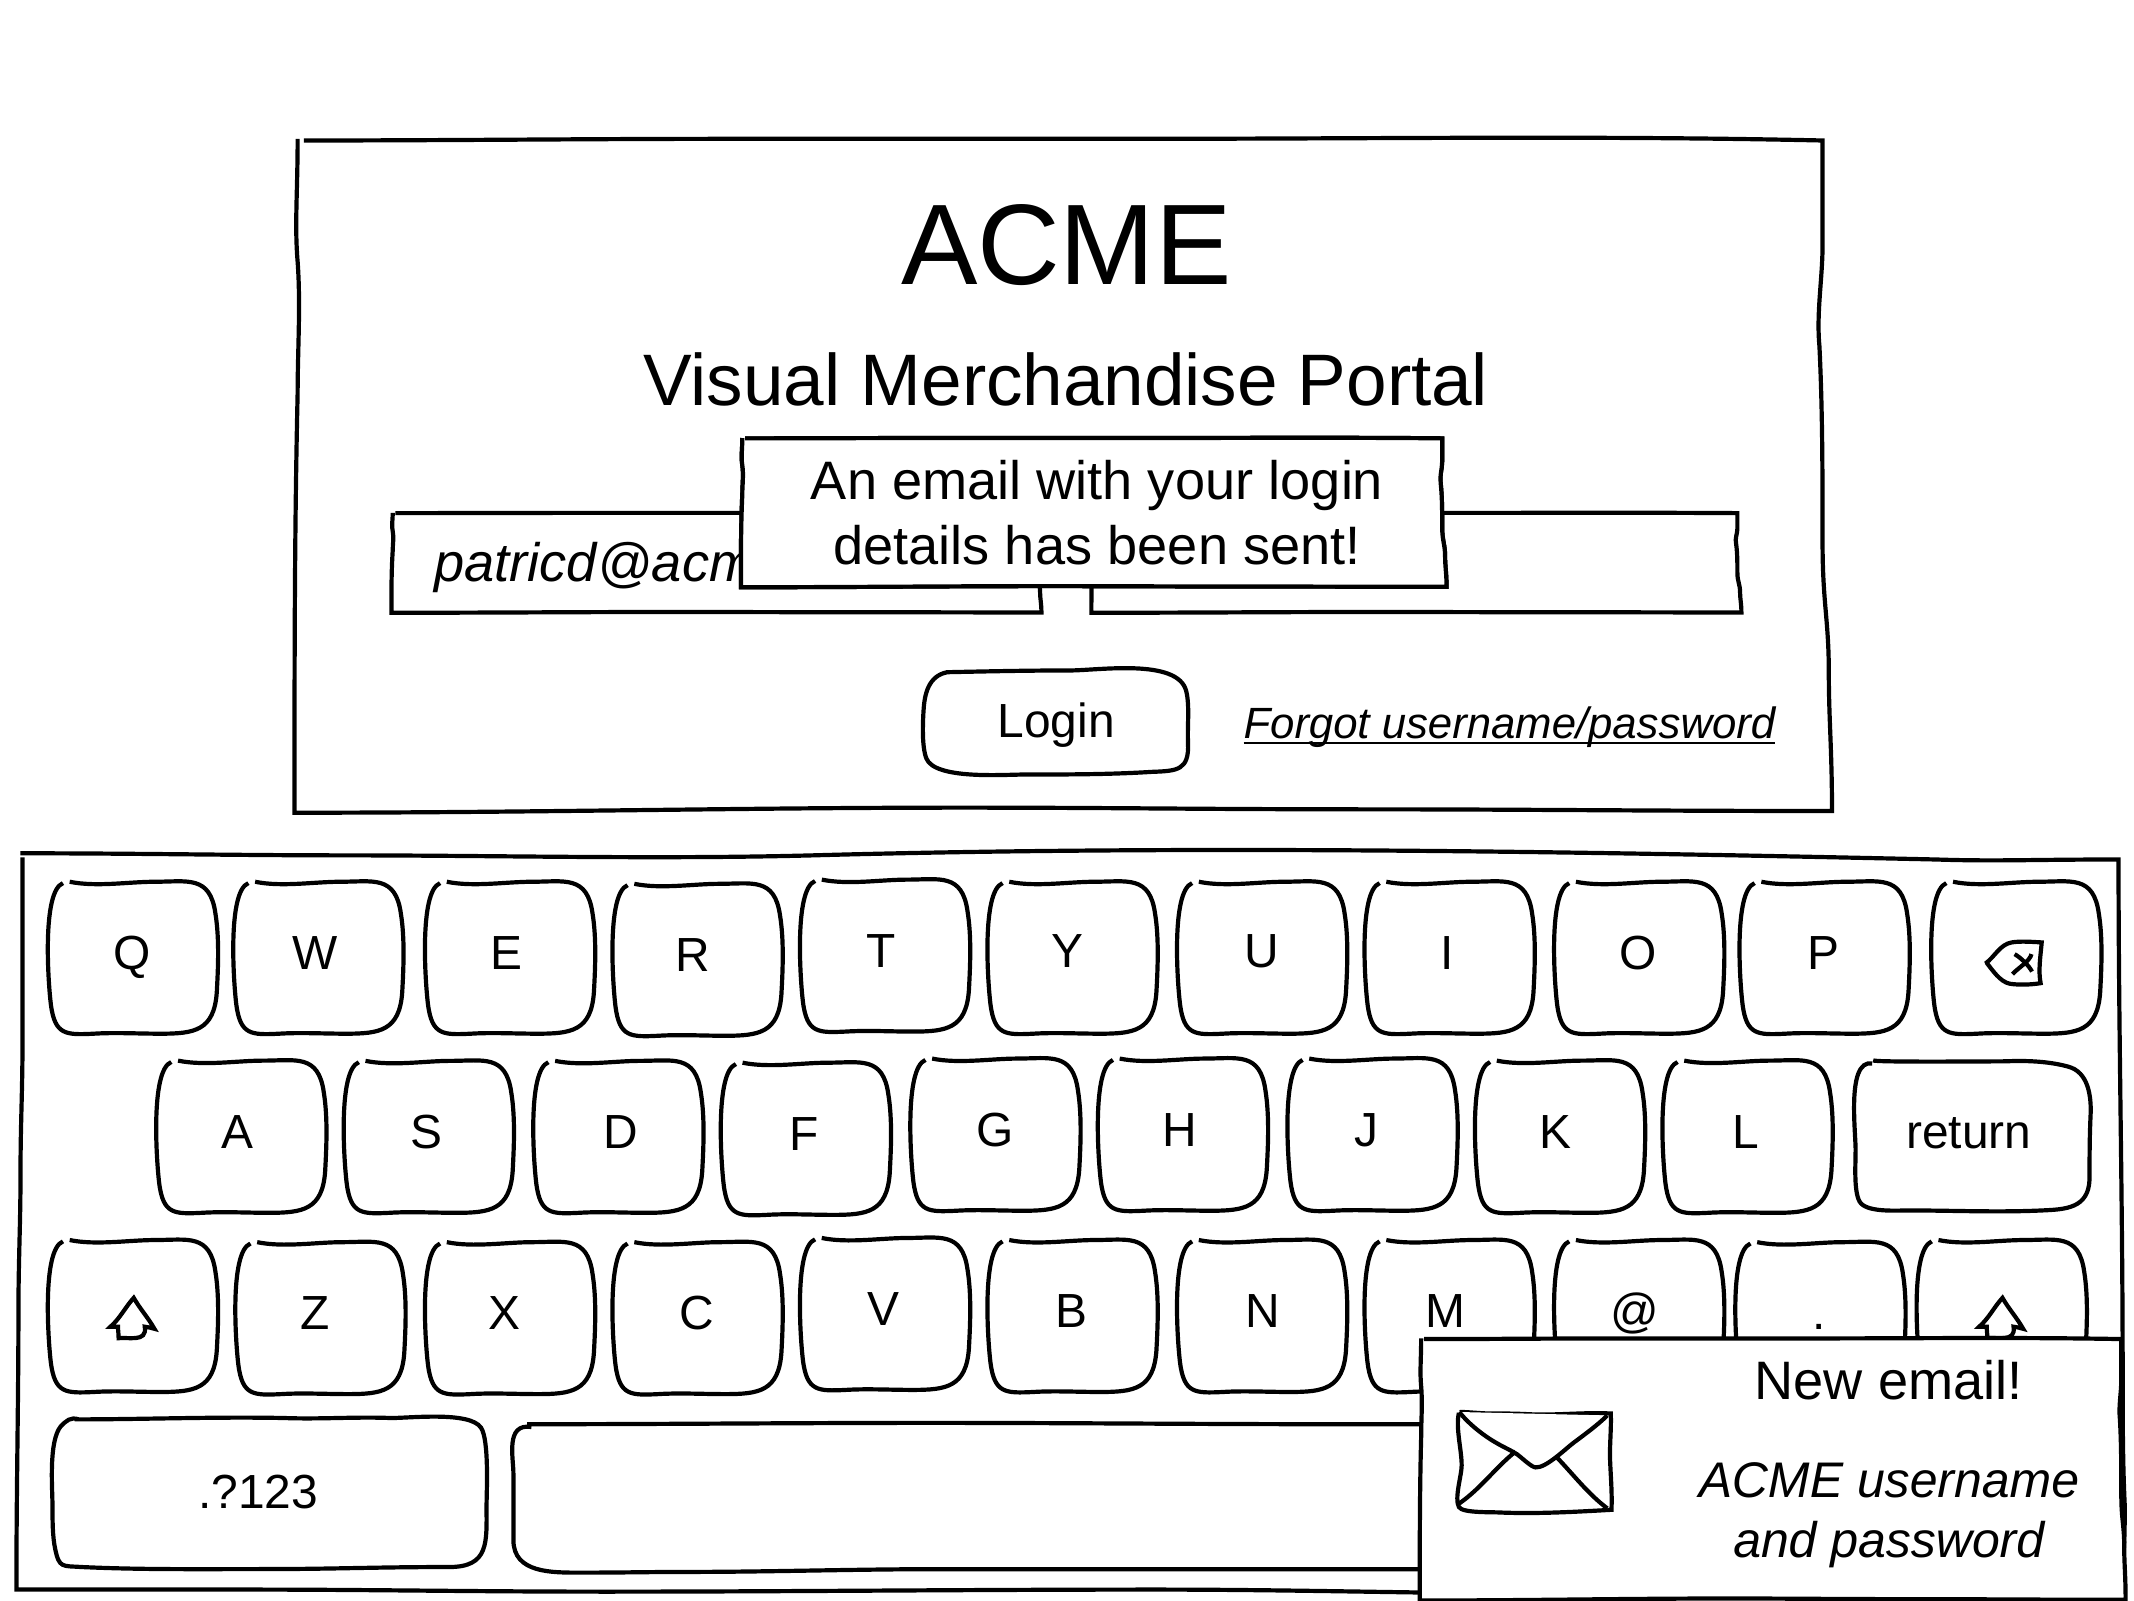

ACME

Visual Merchandise Portal

You forgot to fill in a username and/or password!

An email with your login details has been sent!

*******
patricd@acme.se
password
username

Login
Forgot username/password

T
Y
U
I
P
Q
W
E
O
R

G
H
J
A
S
D
K
L
return
F

V
B
N
M
@
Z
X
C
.

.?123

New email!

ACME username and password